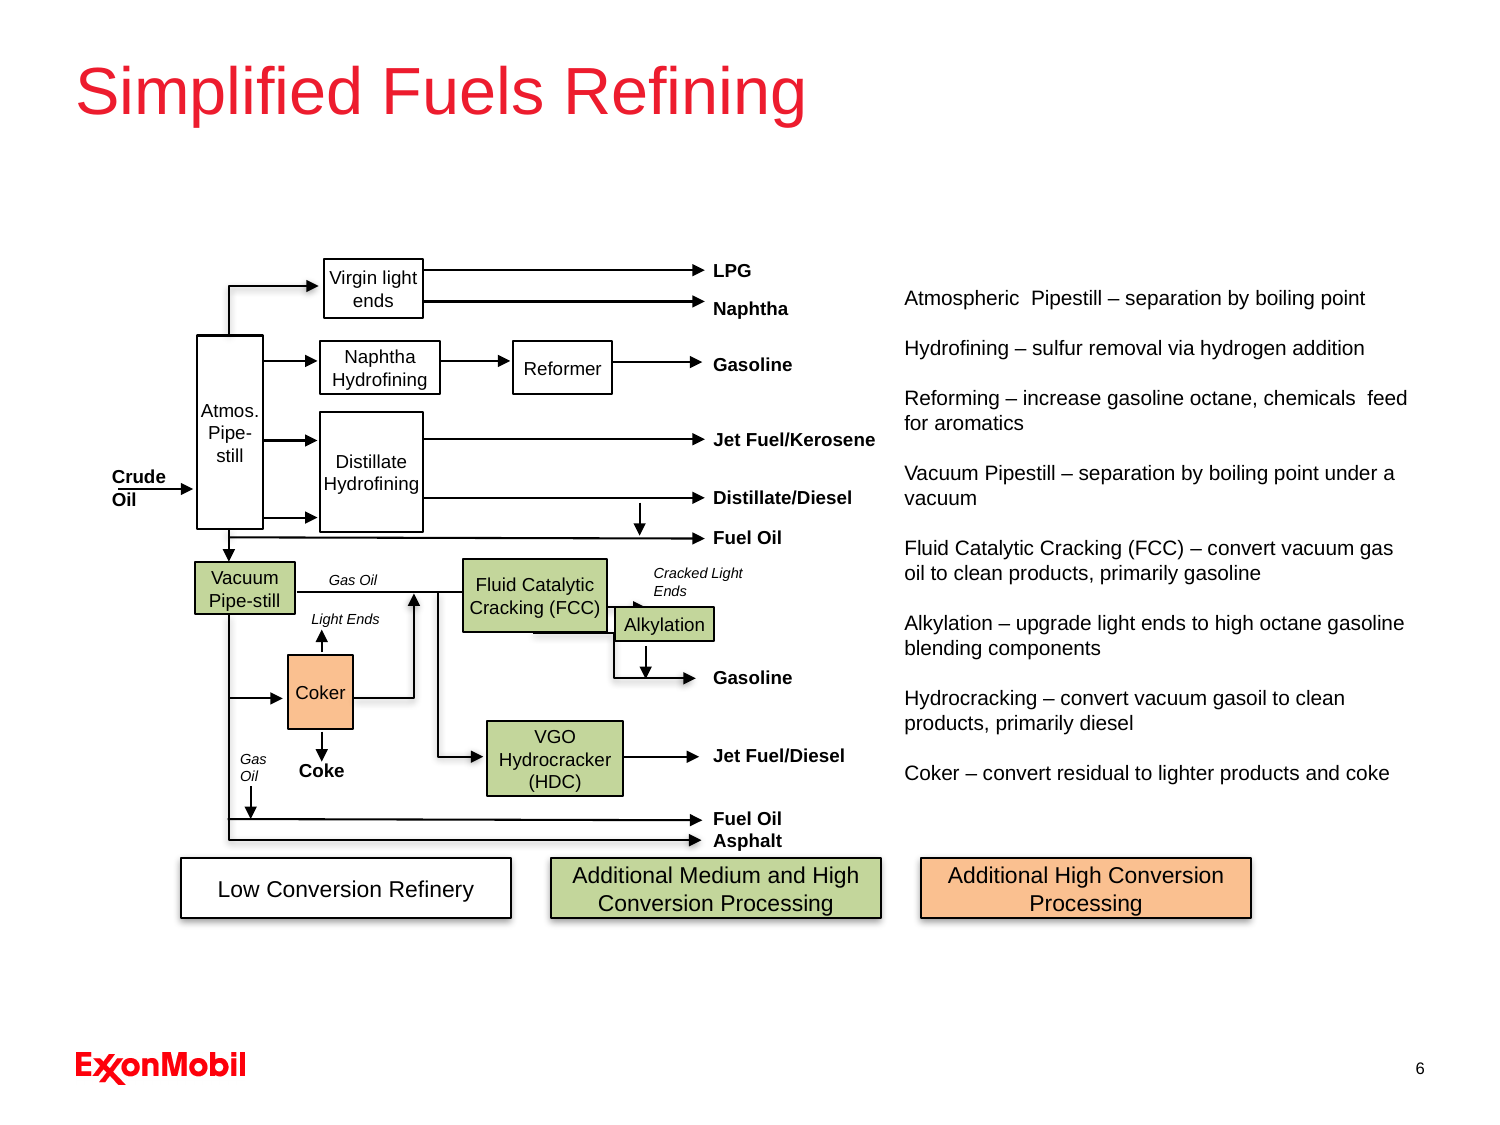

# Simplified Fuels Refining

LPG
Virgin light ends
Atmospheric  Pipestill – separation by boiling point

Hydrofining – sulfur removal via hydrogen addition

Reforming – increase gasoline octane, chemicals  feed for aromatics

Vacuum Pipestill – separation by boiling point under a vacuum

Fluid Catalytic Cracking (FCC) – convert vacuum gas oil to clean products, primarily gasoline

Alkylation – upgrade light ends to high octane gasoline blending components

Hydrocracking – convert vacuum gasoil to clean products, primarily diesel

Coker – convert residual to lighter products and coke
Naphtha
Atmos.
Pipe-still
Naphtha Hydrofining
Reformer
Gasoline
Distillate Hydrofining
Jet Fuel/Kerosene
Crude
Oil
Distillate/Diesel
Fuel Oil
Cracked Light
Ends
Fluid Catalytic Cracking (FCC)
Vacuum Pipe-still
Gas Oil
Light Ends
Alkylation
Coker
Gasoline
VGO Hydrocracker
(HDC)
Jet Fuel/Diesel
Gas
Oil
Coke
Fuel Oil
Asphalt
Low Conversion Refinery
Additional Medium and High Conversion Processing
Additional High Conversion Processing